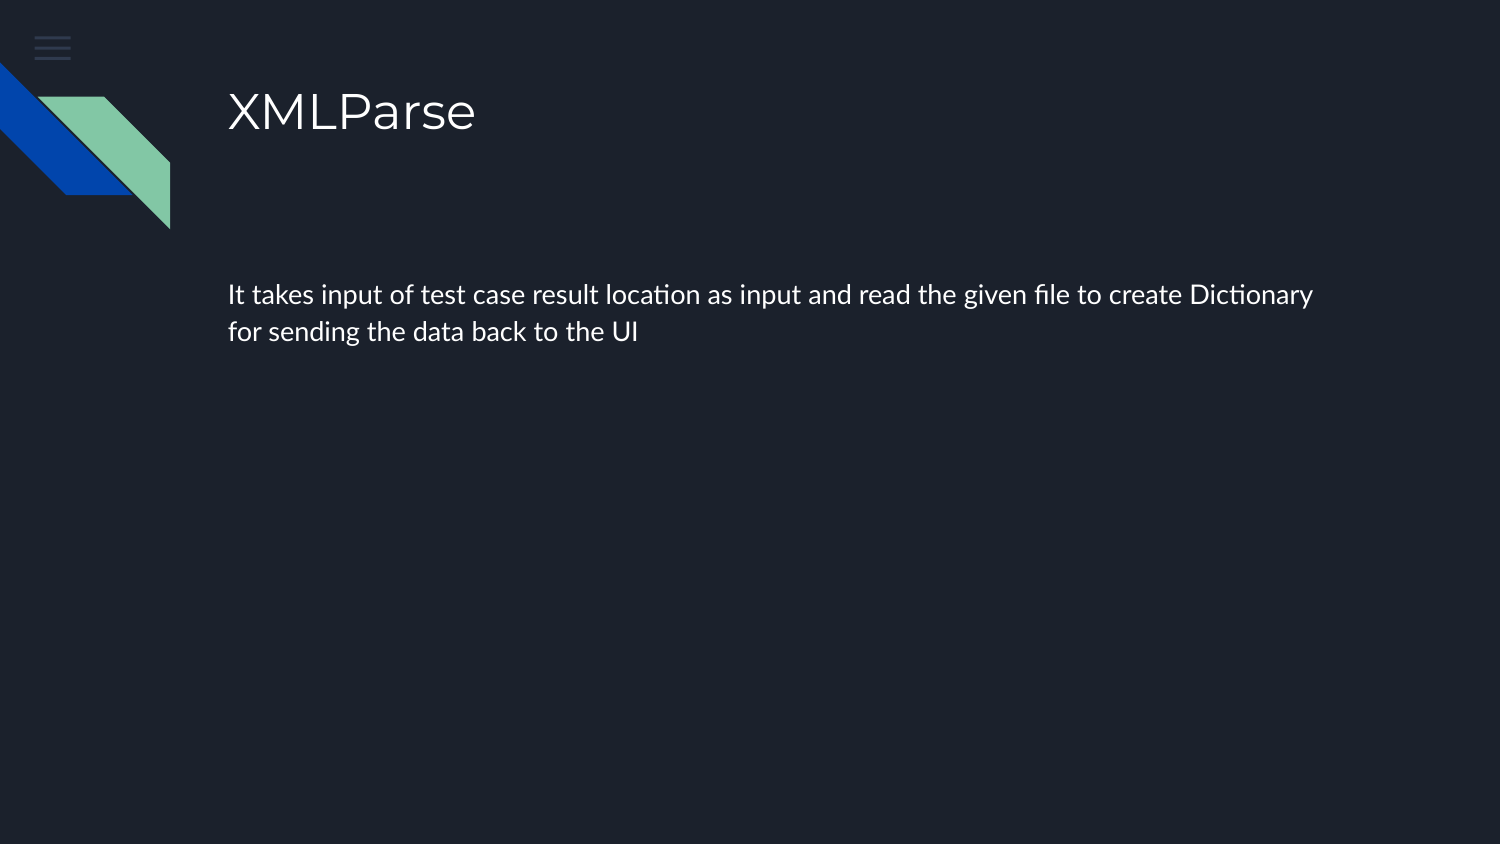

# XMLParse
It takes input of test case result location as input and read the given file to create Dictionary for sending the data back to the UI